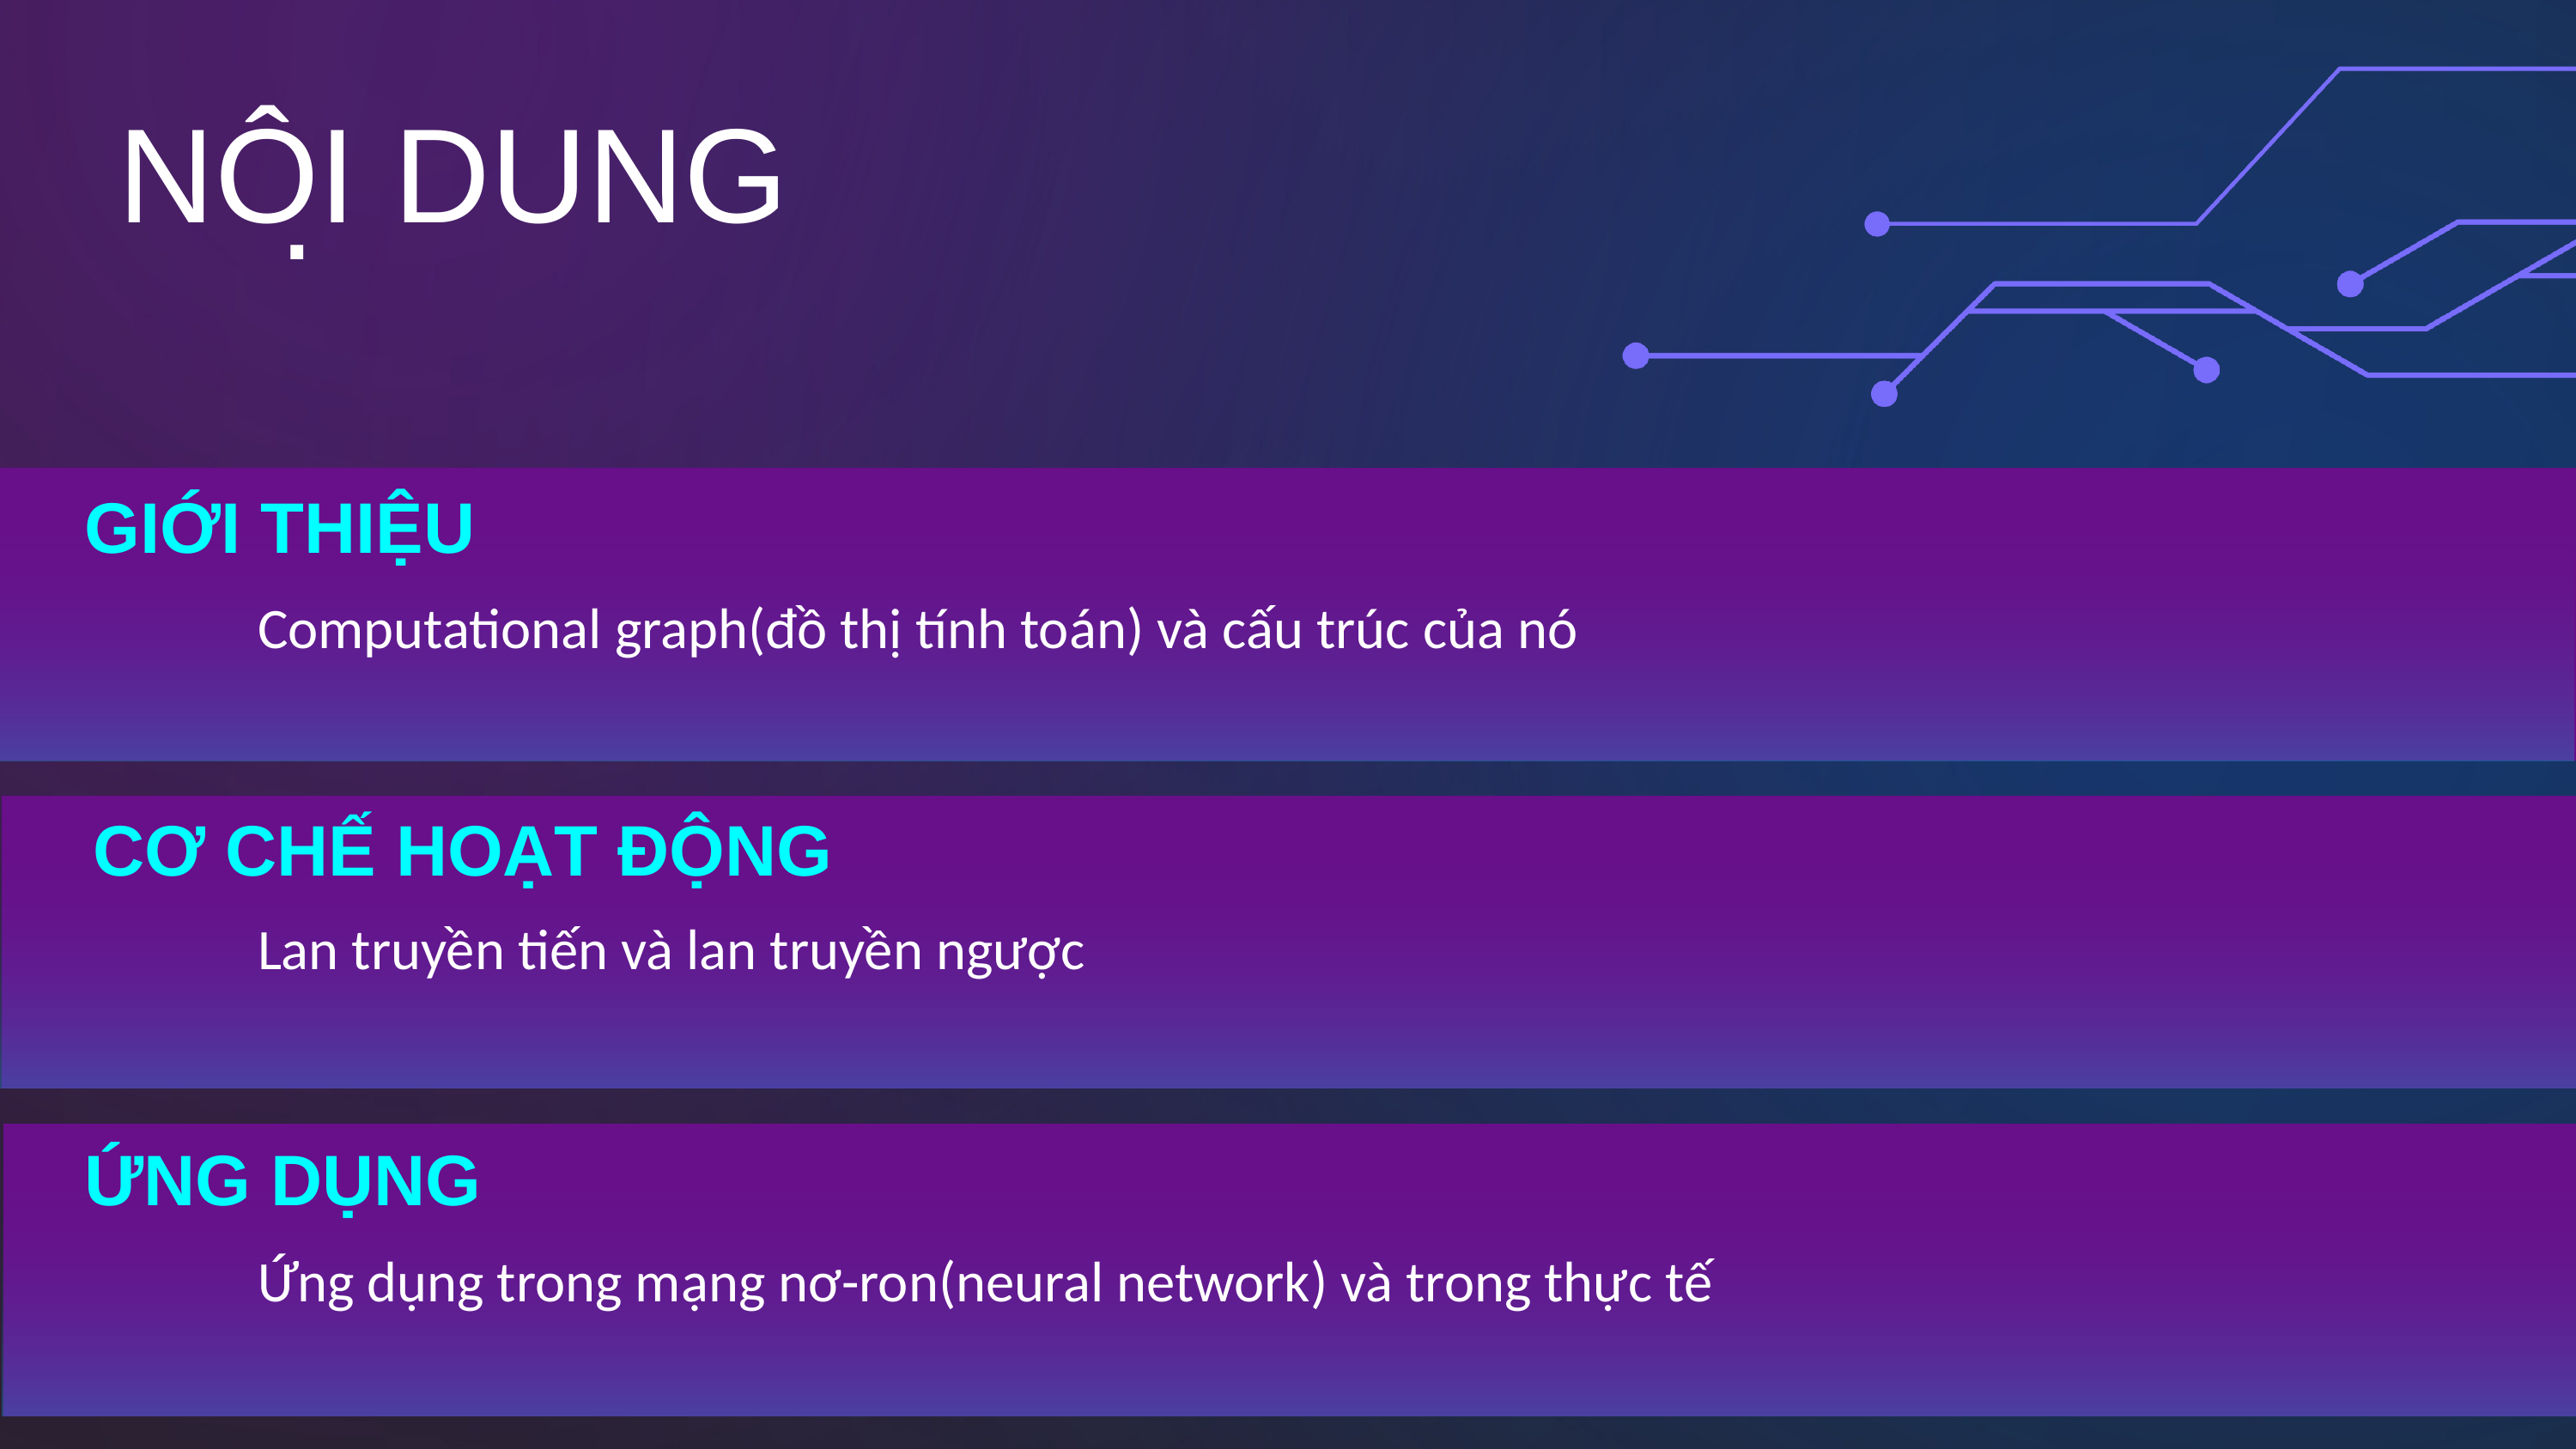

NÔI DUNG
.

GIỚI THIỆU
Computational graph(đồ thị tính toán) và cấu trúc của nó
CƠ CHẾ HOẠT ĐỘNG

Lan truyền tiến và lan truyền ngược

ỨNG DỤNG
Ứng dụng trong mạng nơ-ron(neural network) và trong thực tế